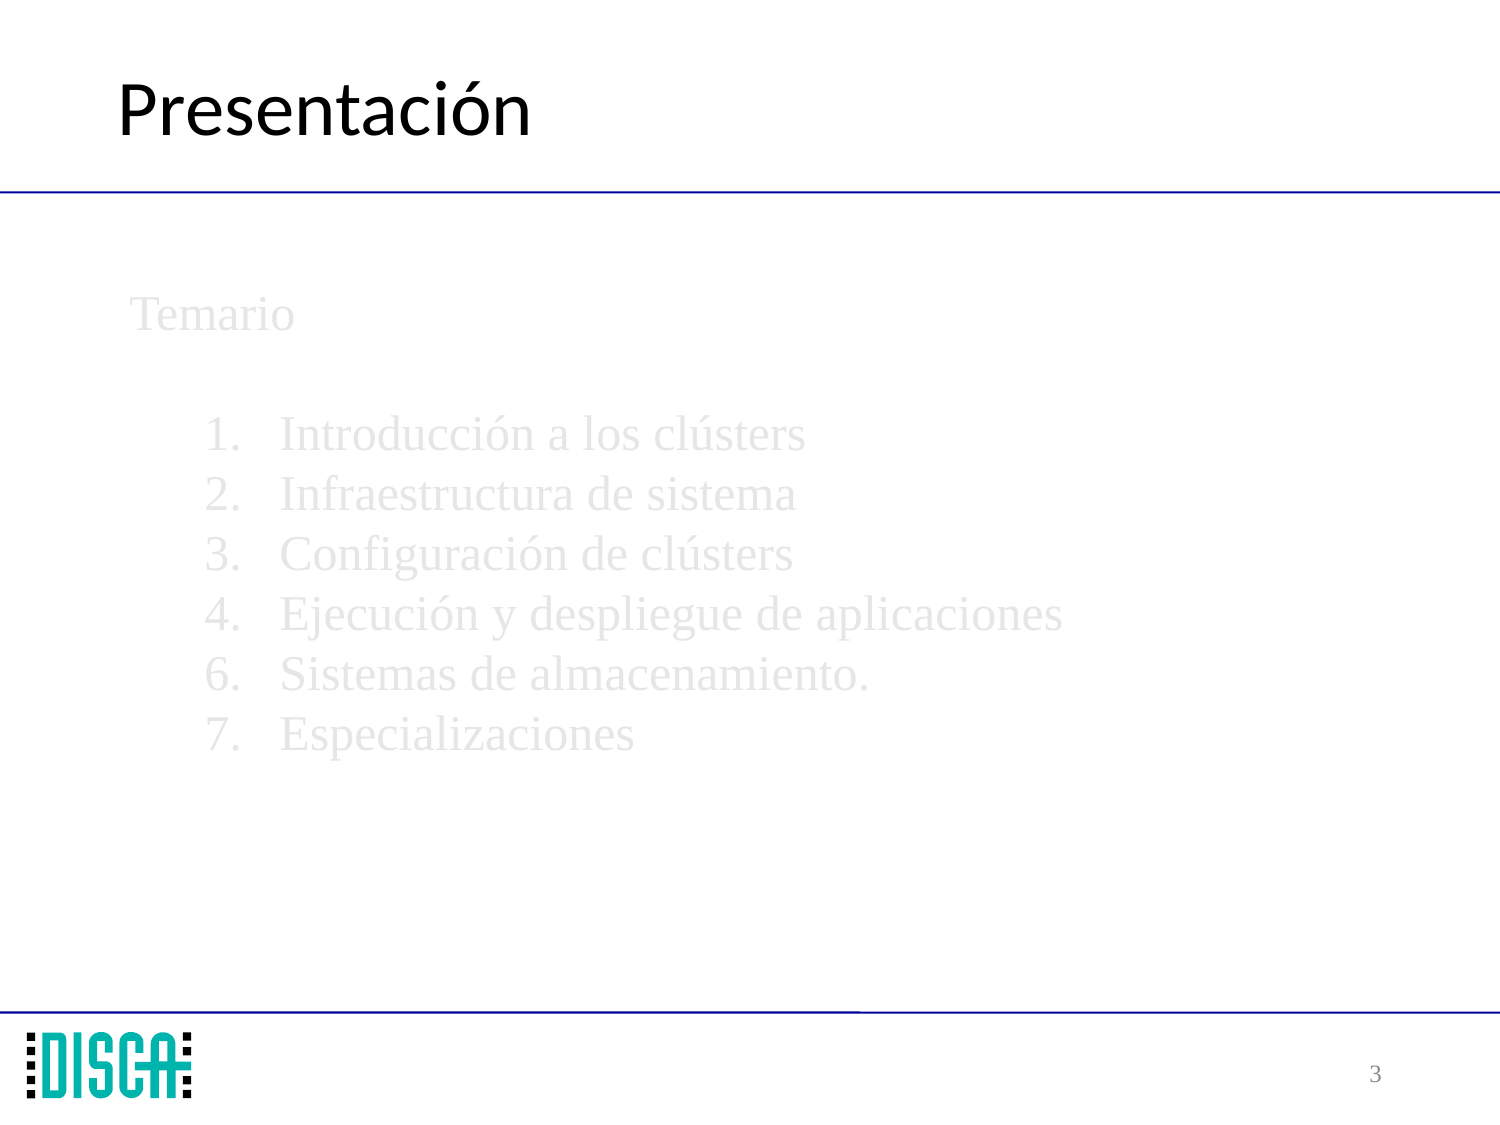

# Presentación
Temario

Introducción a los clústers
Infraestructura de sistema
Configuración de clústers
Ejecución y despliegue de aplicaciones
Sistemas de almacenamiento.
Especializaciones

3